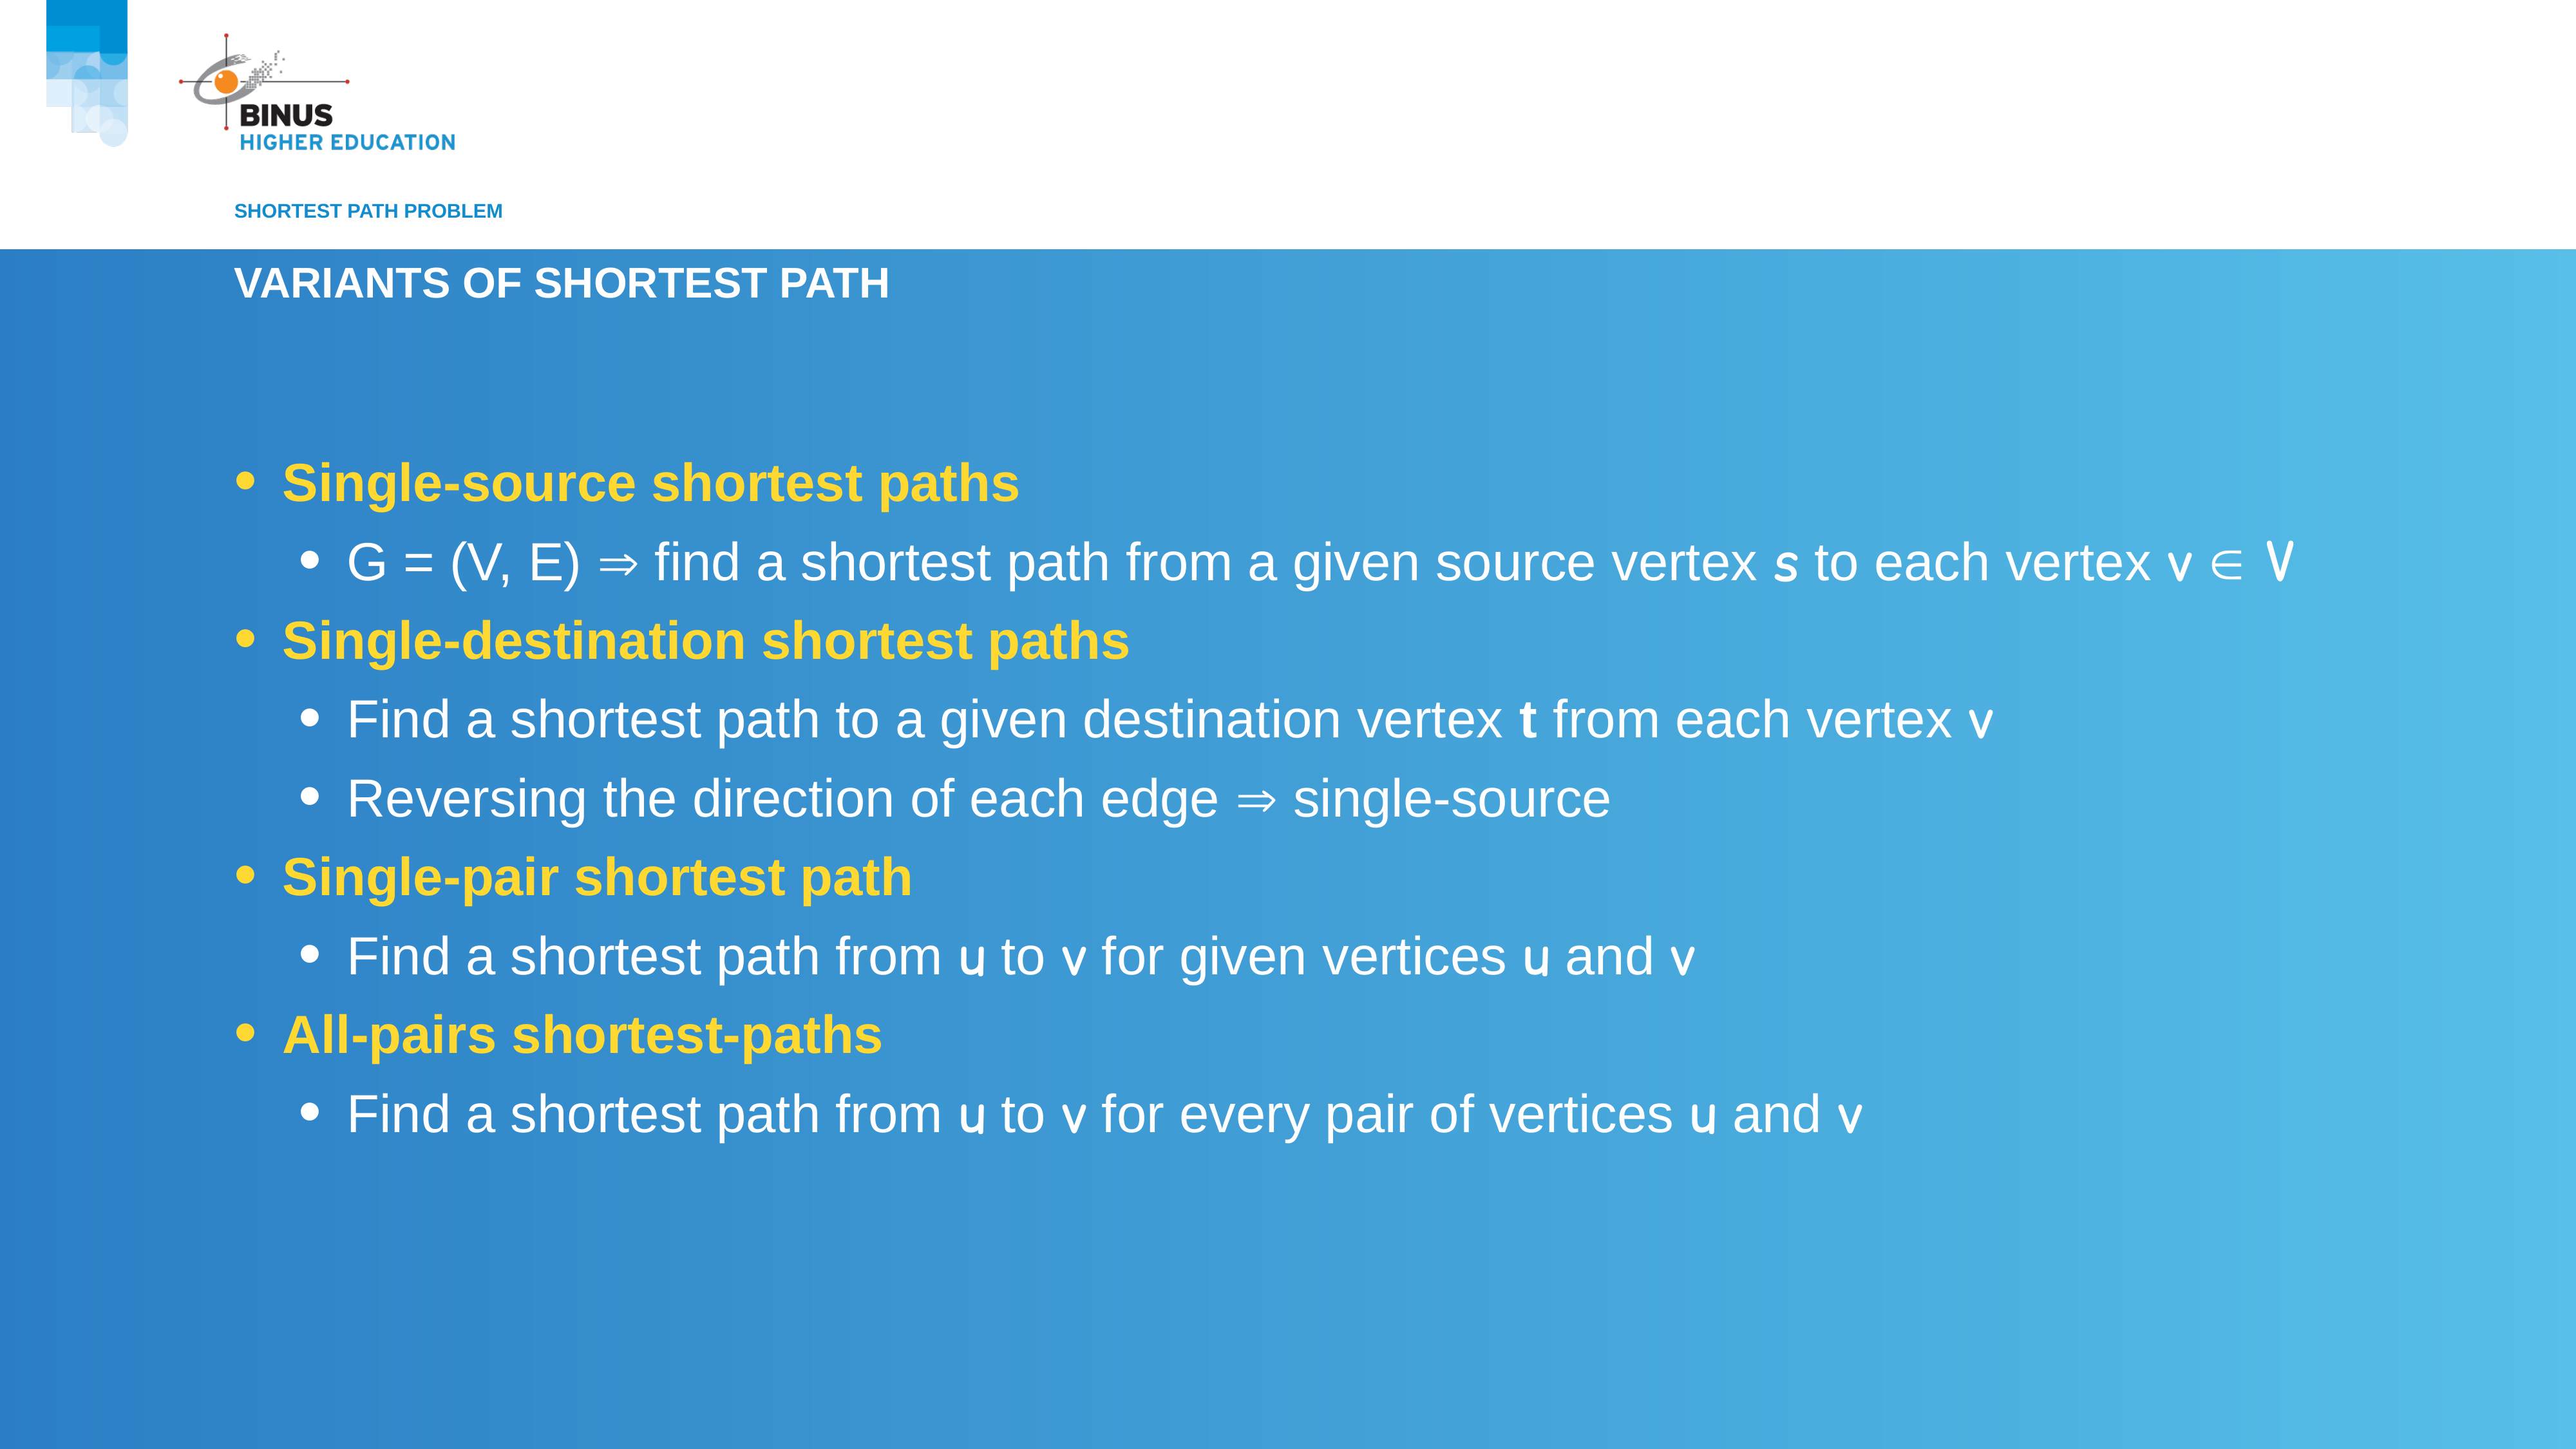

# Shortest path problem
Variants of shortest path
Single-source shortest paths
G = (V, E) ⇒ find a shortest path from a given source vertex s to each vertex v ∈ V
Single-destination shortest paths
Find a shortest path to a given destination vertex t from each vertex v
Reversing the direction of each edge ⇒ single-source
Single-pair shortest path
Find a shortest path from u to v for given vertices u and v
All-pairs shortest-paths
Find a shortest path from u to v for every pair of vertices u and v